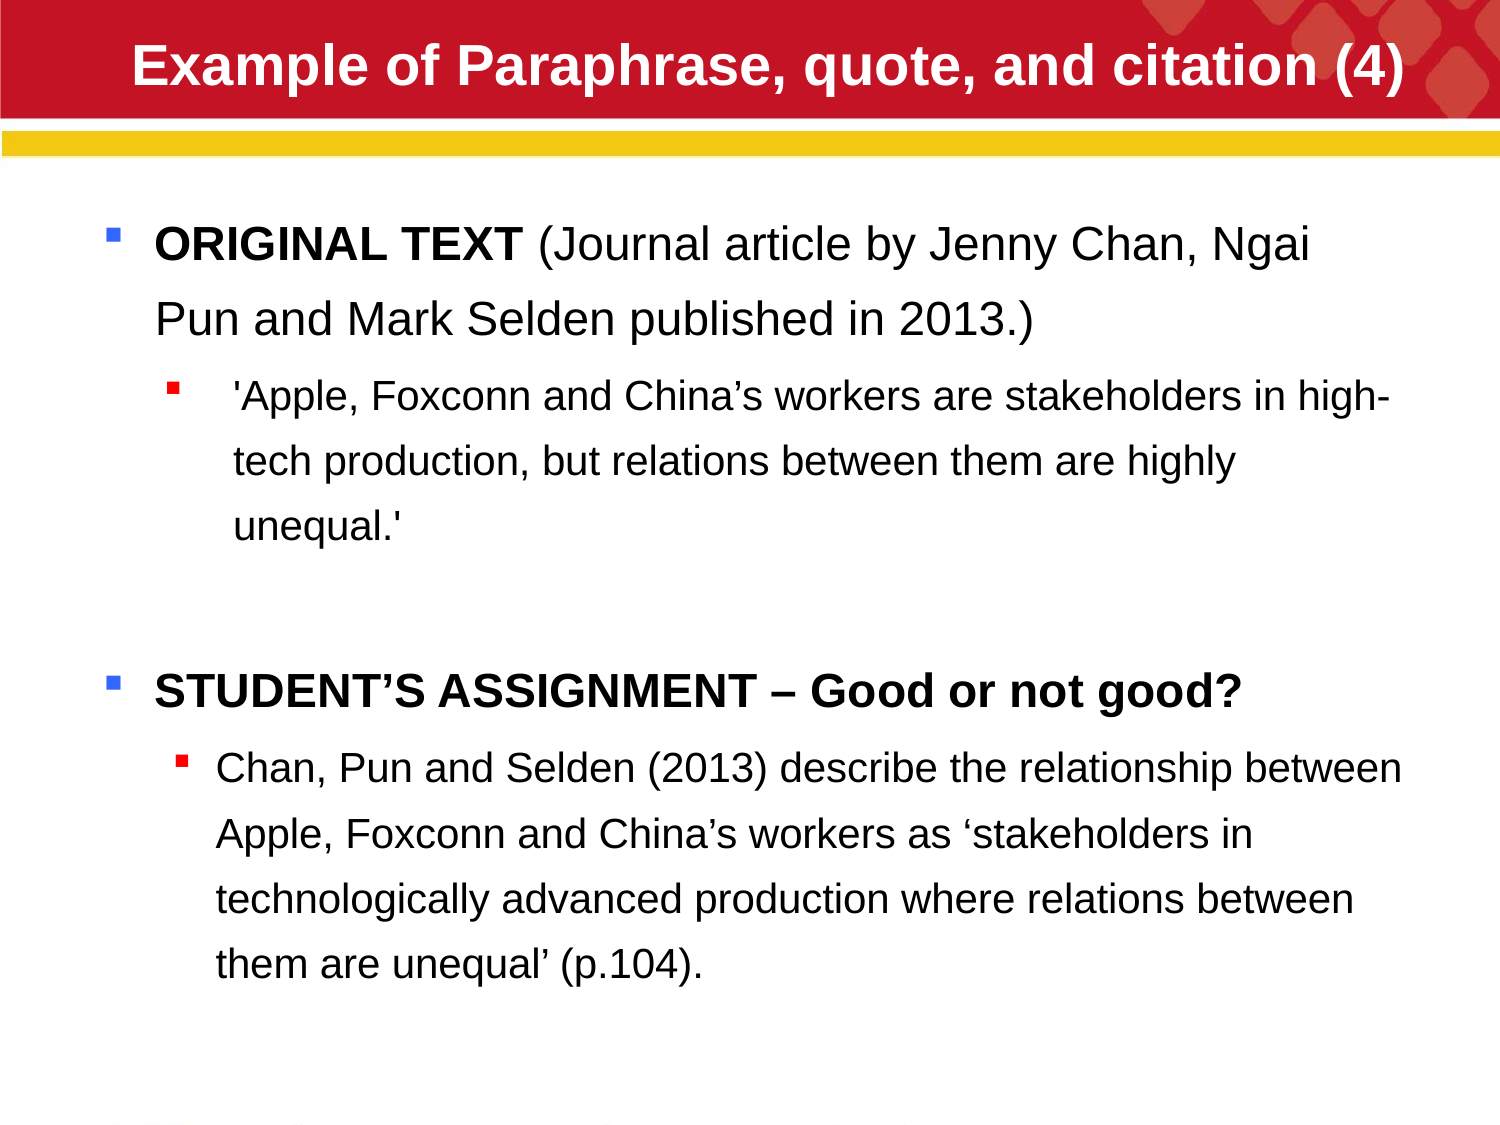

# Example of Paraphrase, quote, and citation (4)
ORIGINAL TEXT (Journal article by Jenny Chan, Ngai Pun and Mark Selden published in 2013.)
'Apple, Foxconn and China’s workers are stakeholders in high-tech production, but relations between them are highly unequal.'

STUDENT’S ASSIGNMENT – Good or not good?
Chan, Pun and Selden (2013) describe the relationship between Apple, Foxconn and China’s workers as ‘stakeholders in technologically advanced production where relations between them are unequal’ (p.104).
34